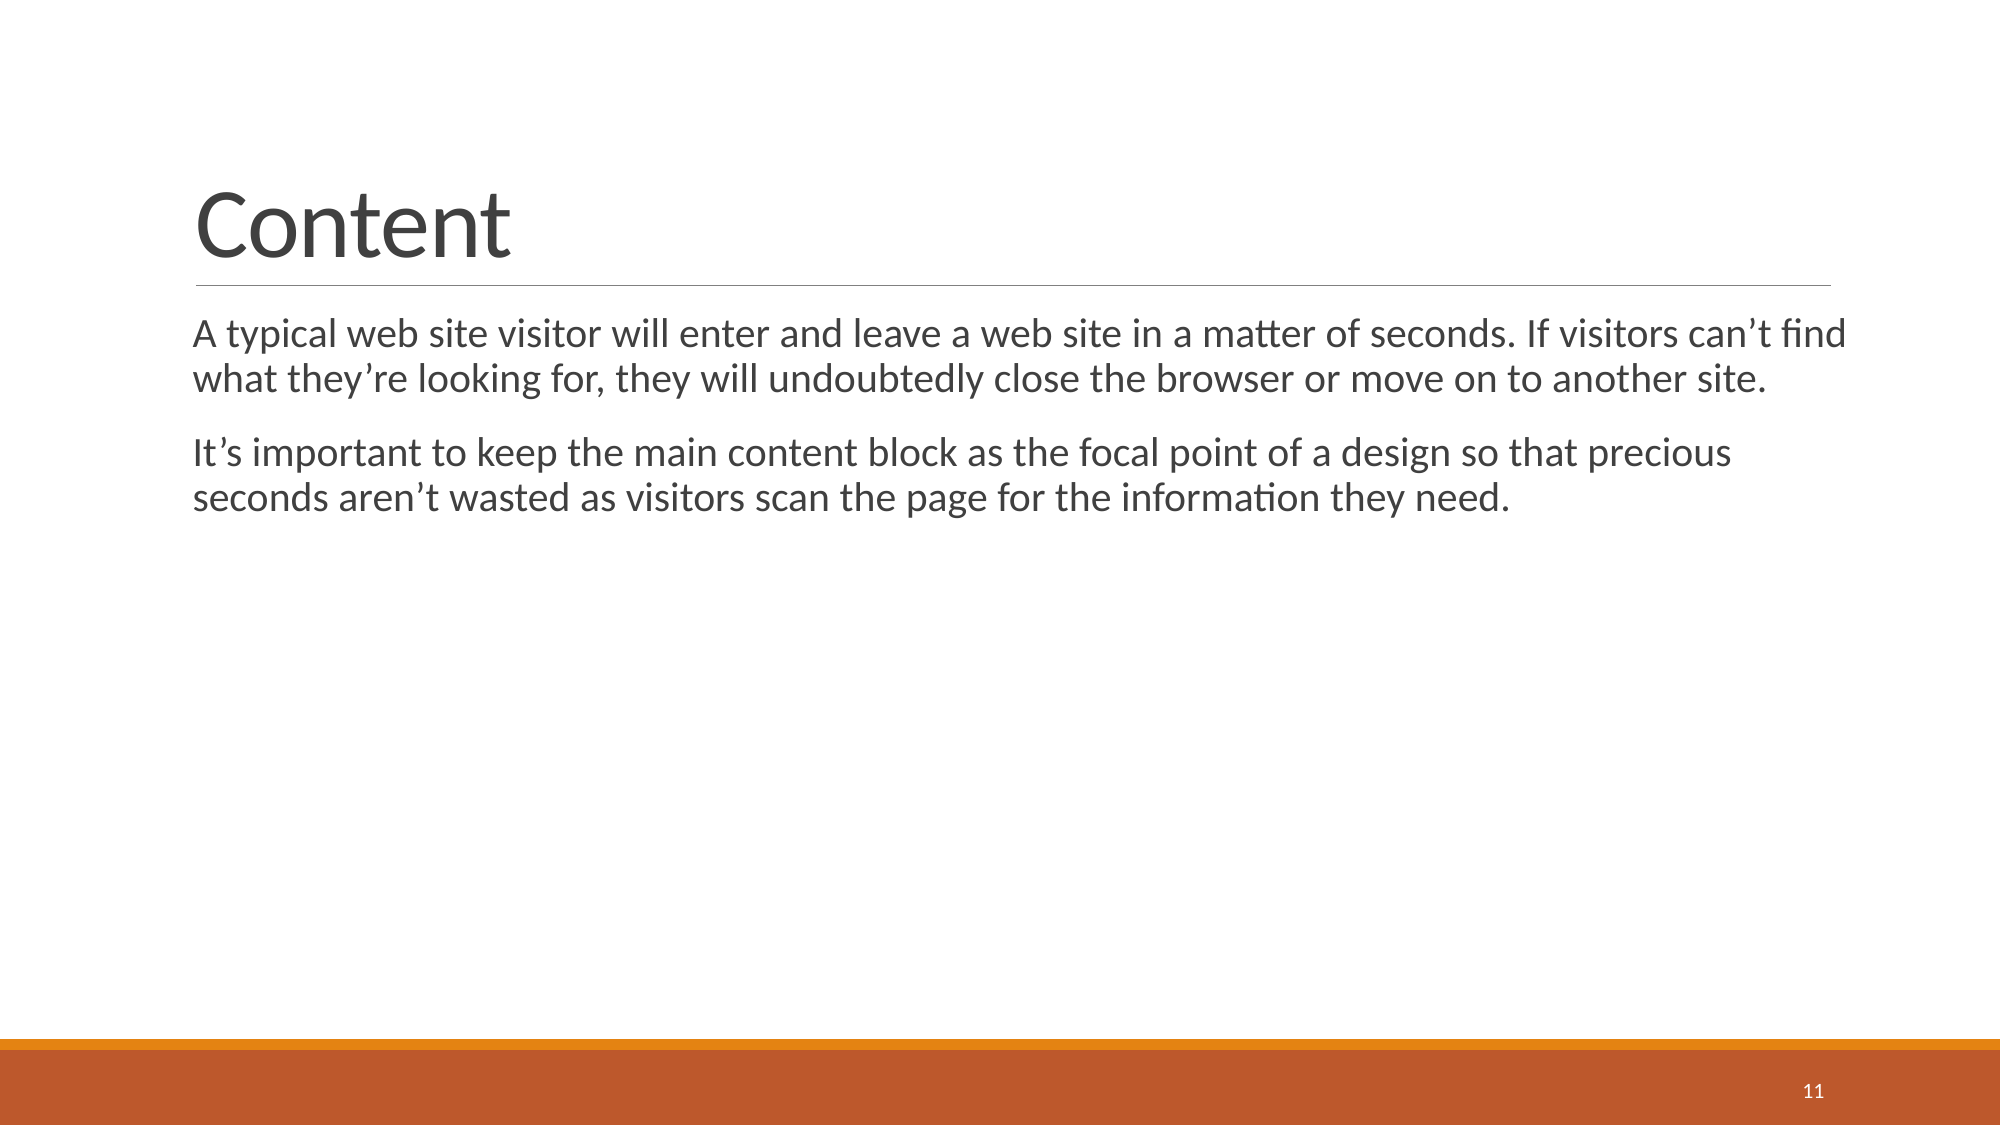

# Content
A typical web site visitor will enter and leave a web site in a matter of seconds. If visitors can’t find what they’re looking for, they will undoubtedly close the browser or move on to another site.
It’s important to keep the main content block as the focal point of a design so that precious seconds aren’t wasted as visitors scan the page for the information they need.
11